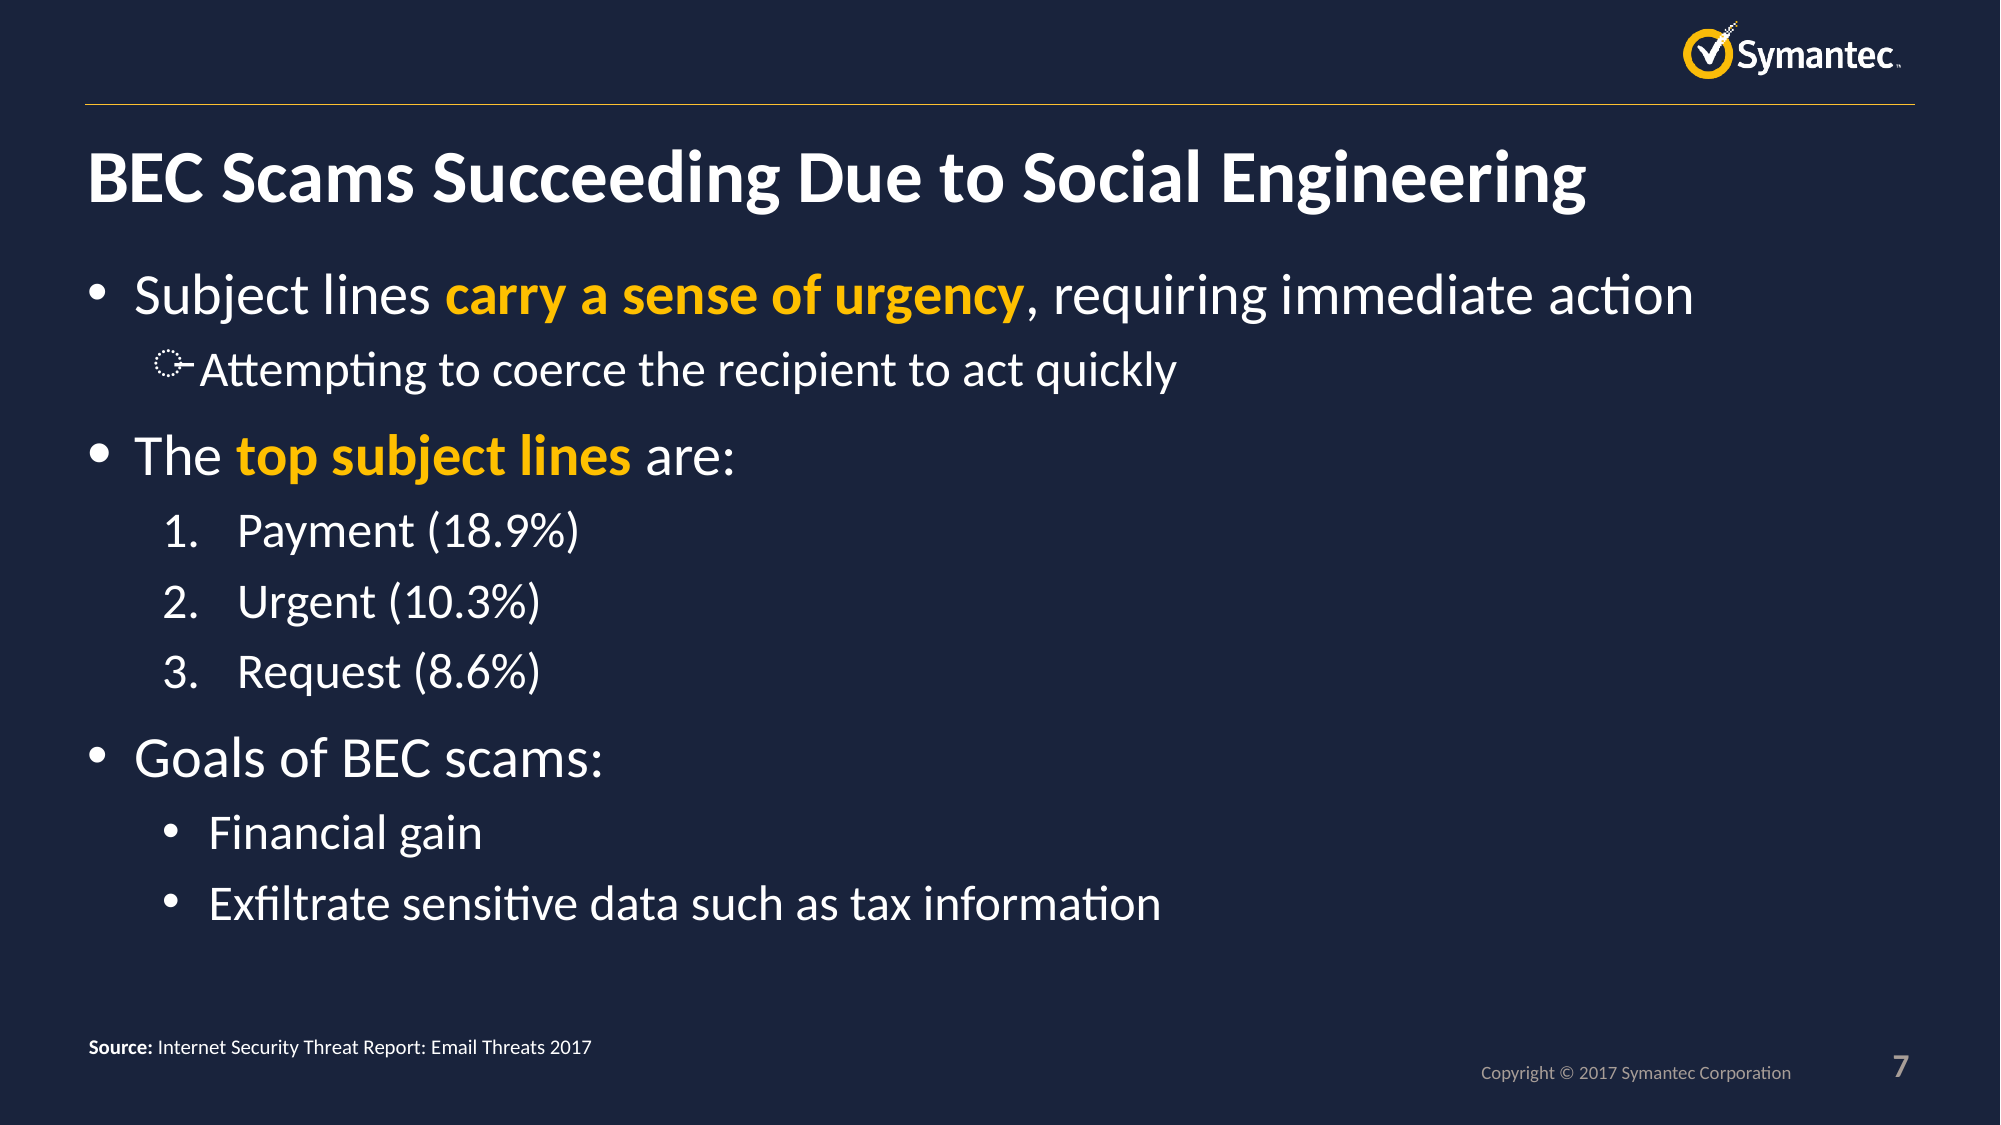

# BEC Scams Succeeding Due to Social Engineering
Subject lines carry a sense of urgency, requiring immediate action
Attempting to coerce the recipient to act quickly
The top subject lines are:
Payment (18.9%)
Urgent (10.3%)
Request (8.6%)
Goals of BEC scams:
Financial gain
Exfiltrate sensitive data such as tax information
Source: Internet Security Threat Report: Email Threats 2017